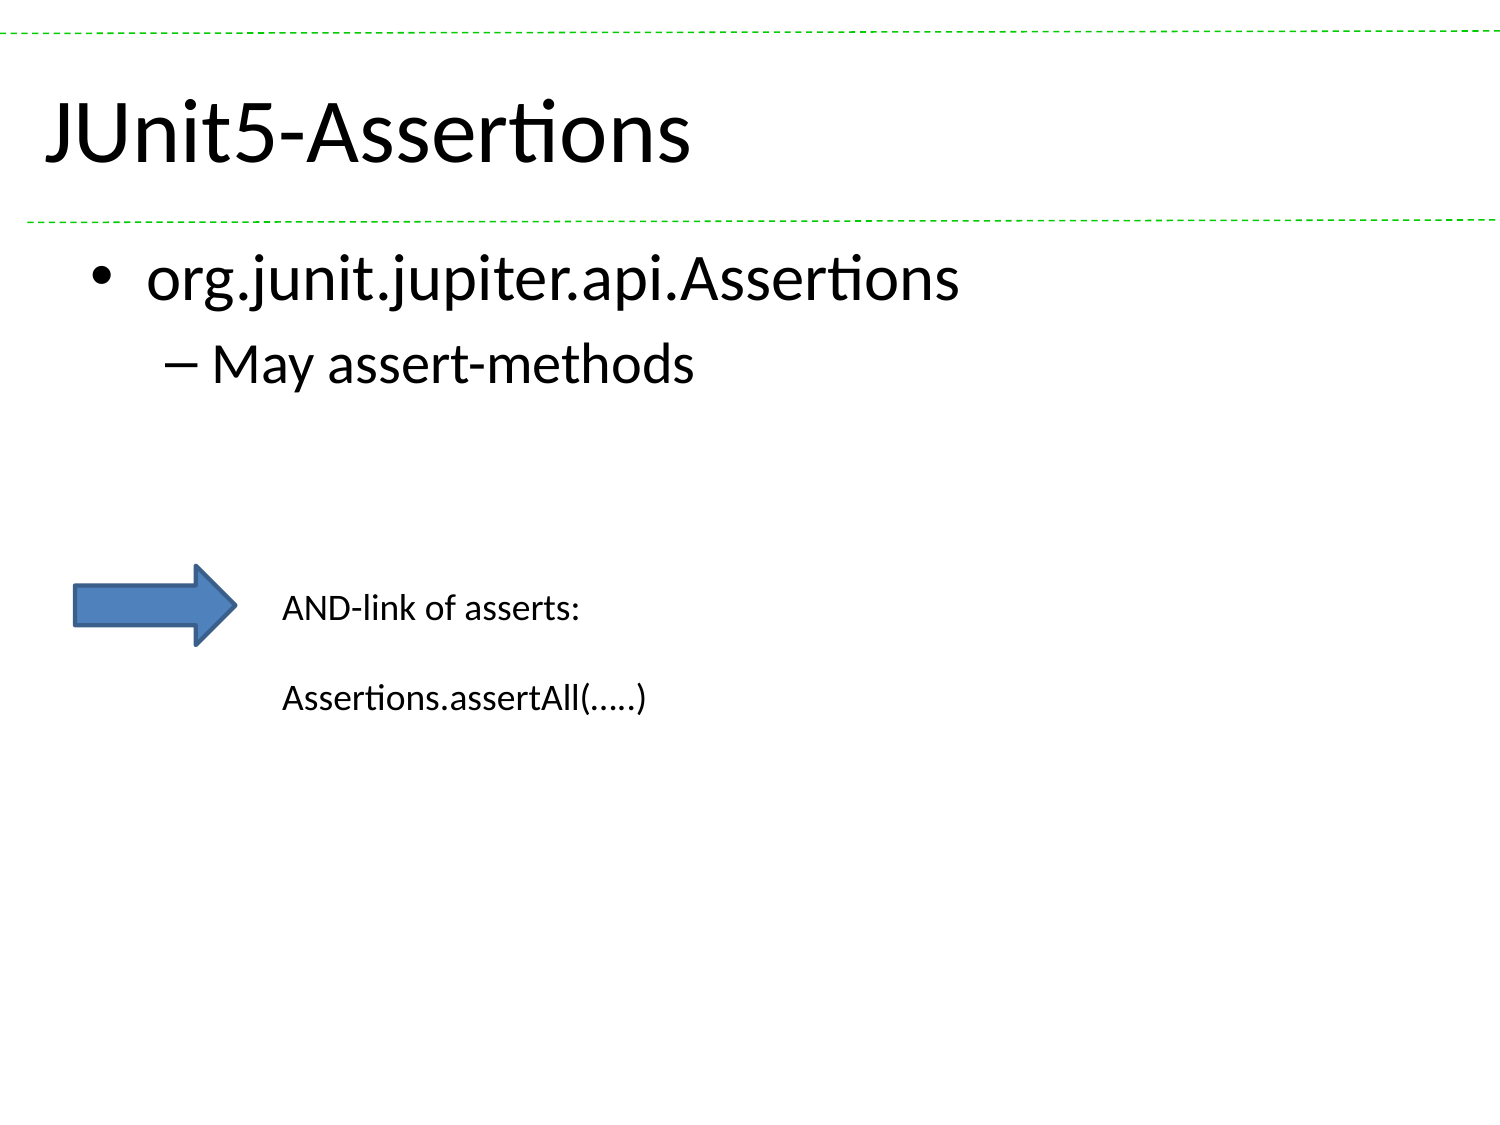

# JUnit5-Assertions
org.junit.jupiter.api.Assertions
May assert-methods

AND-link of asserts:

Assertions.assertAll(…..)